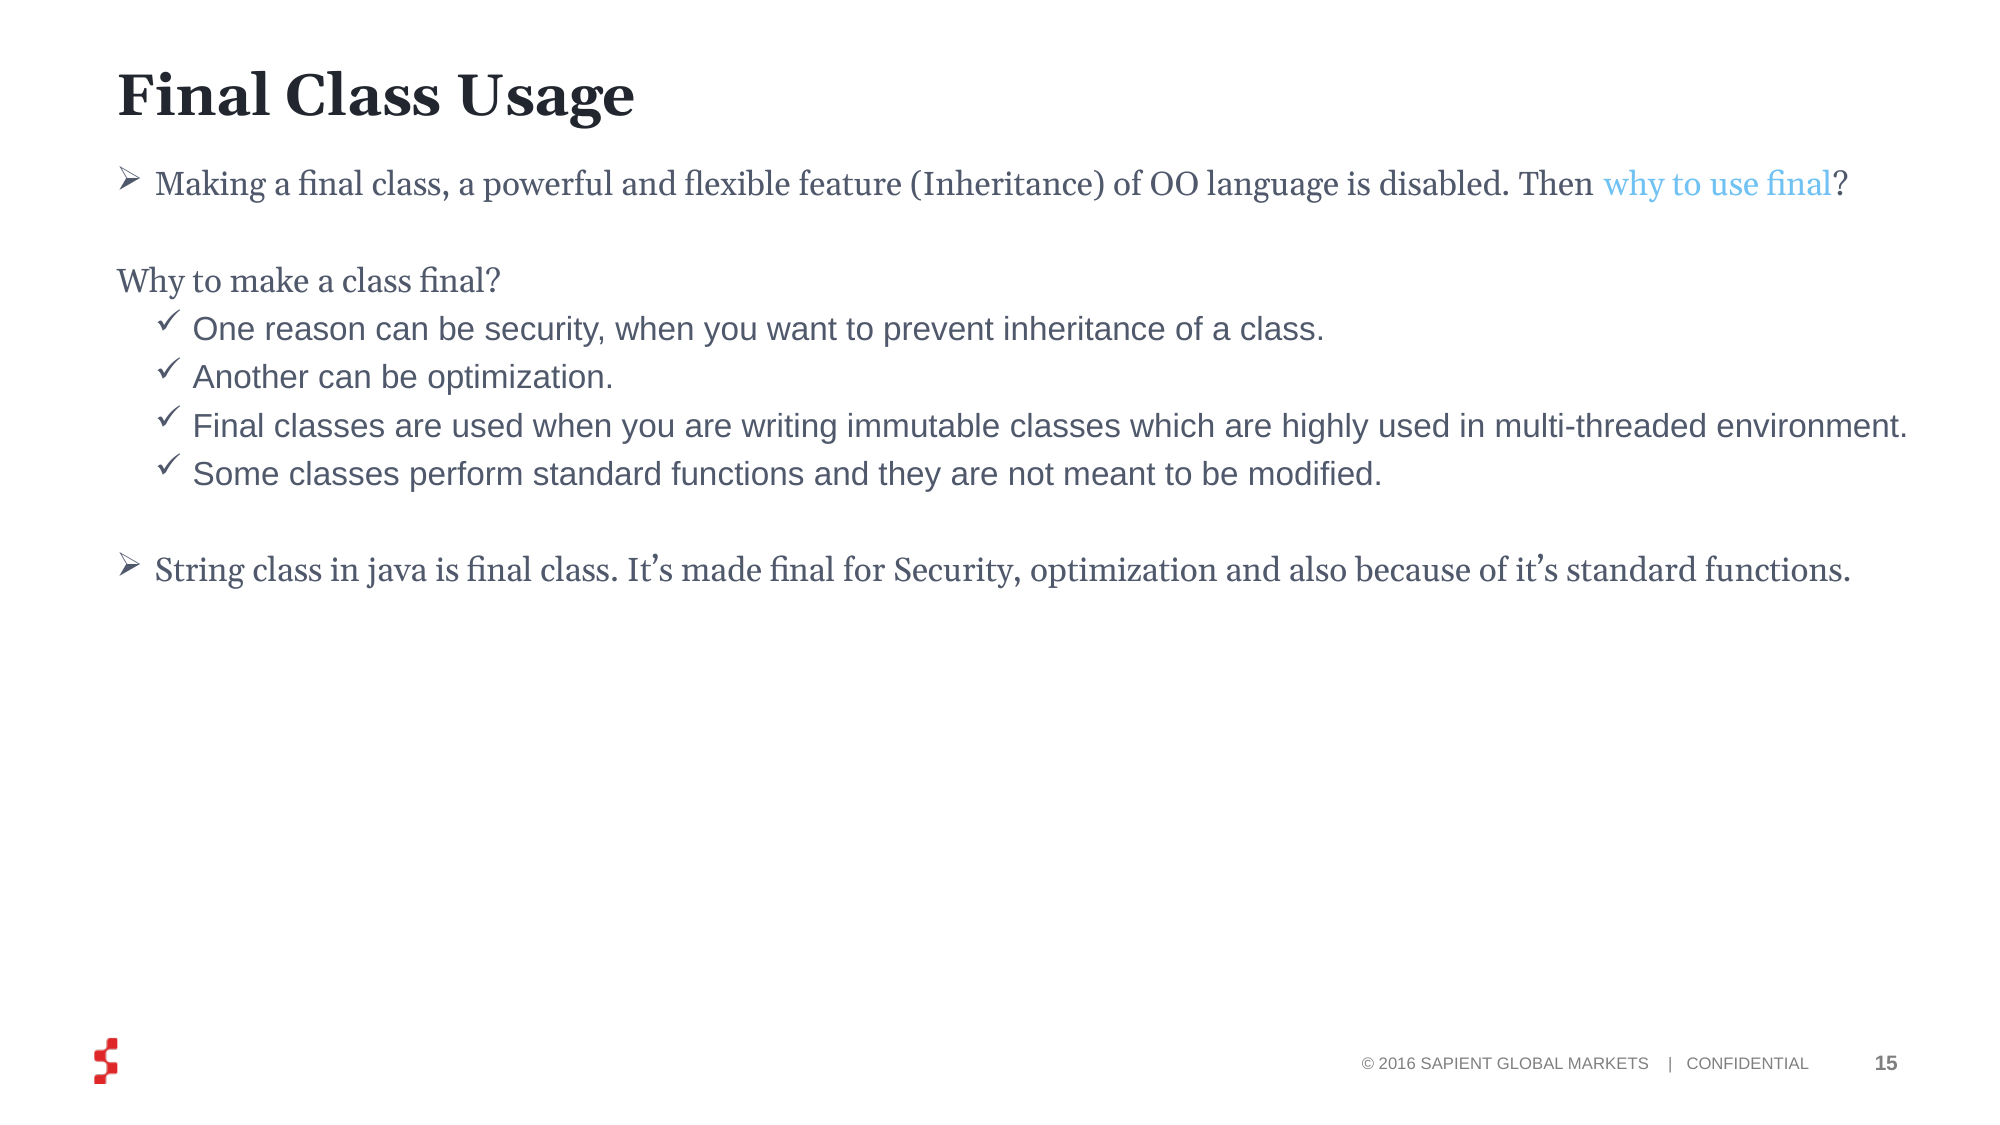

# Final Class Usage
Making a final class, a powerful and flexible feature (Inheritance) of OO language is disabled. Then why to use final?

Why to make a class final?
One reason can be security, when you want to prevent inheritance of a class.
Another can be optimization.
Final classes are used when you are writing immutable classes which are highly used in multi-threaded environment.
Some classes perform standard functions and they are not meant to be modified.

String class in java is final class. It’s made final for Security, optimization and also because of it’s standard functions.